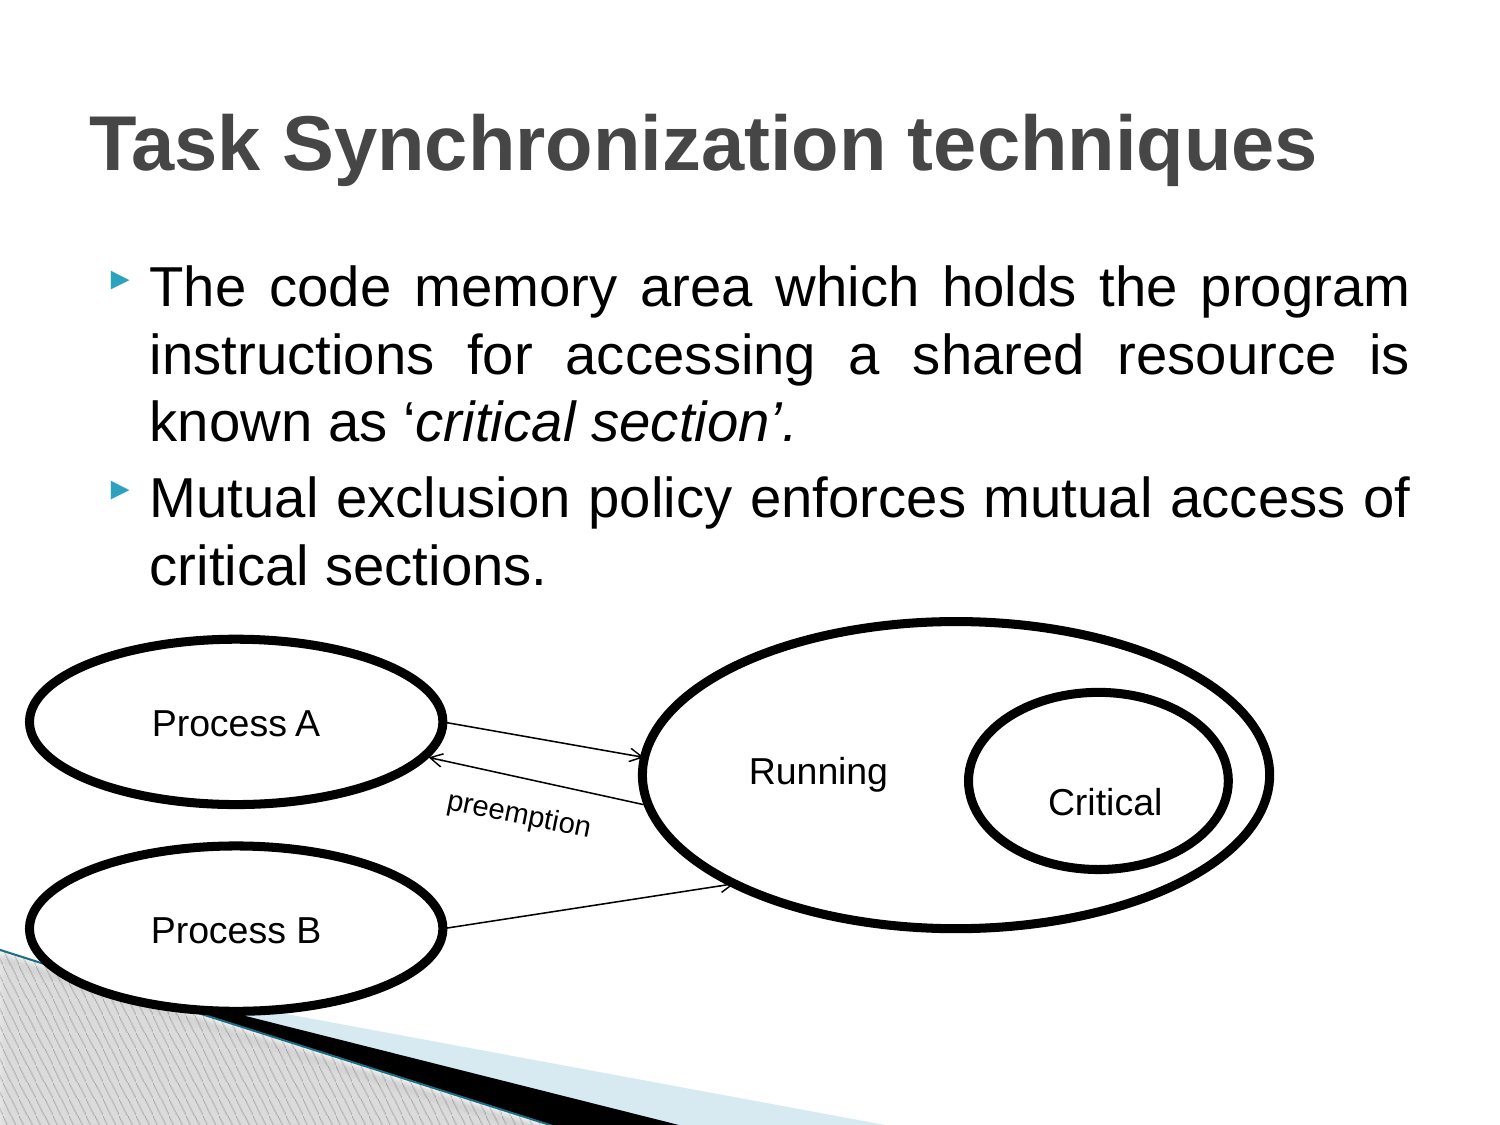

# Task Synchronization techniques
The code memory area which holds the program instructions for accessing a shared resource is known as ‘critical section’.
Mutual exclusion policy enforces mutual access of critical sections.

Process A

Running
Critical
preemption
Process B